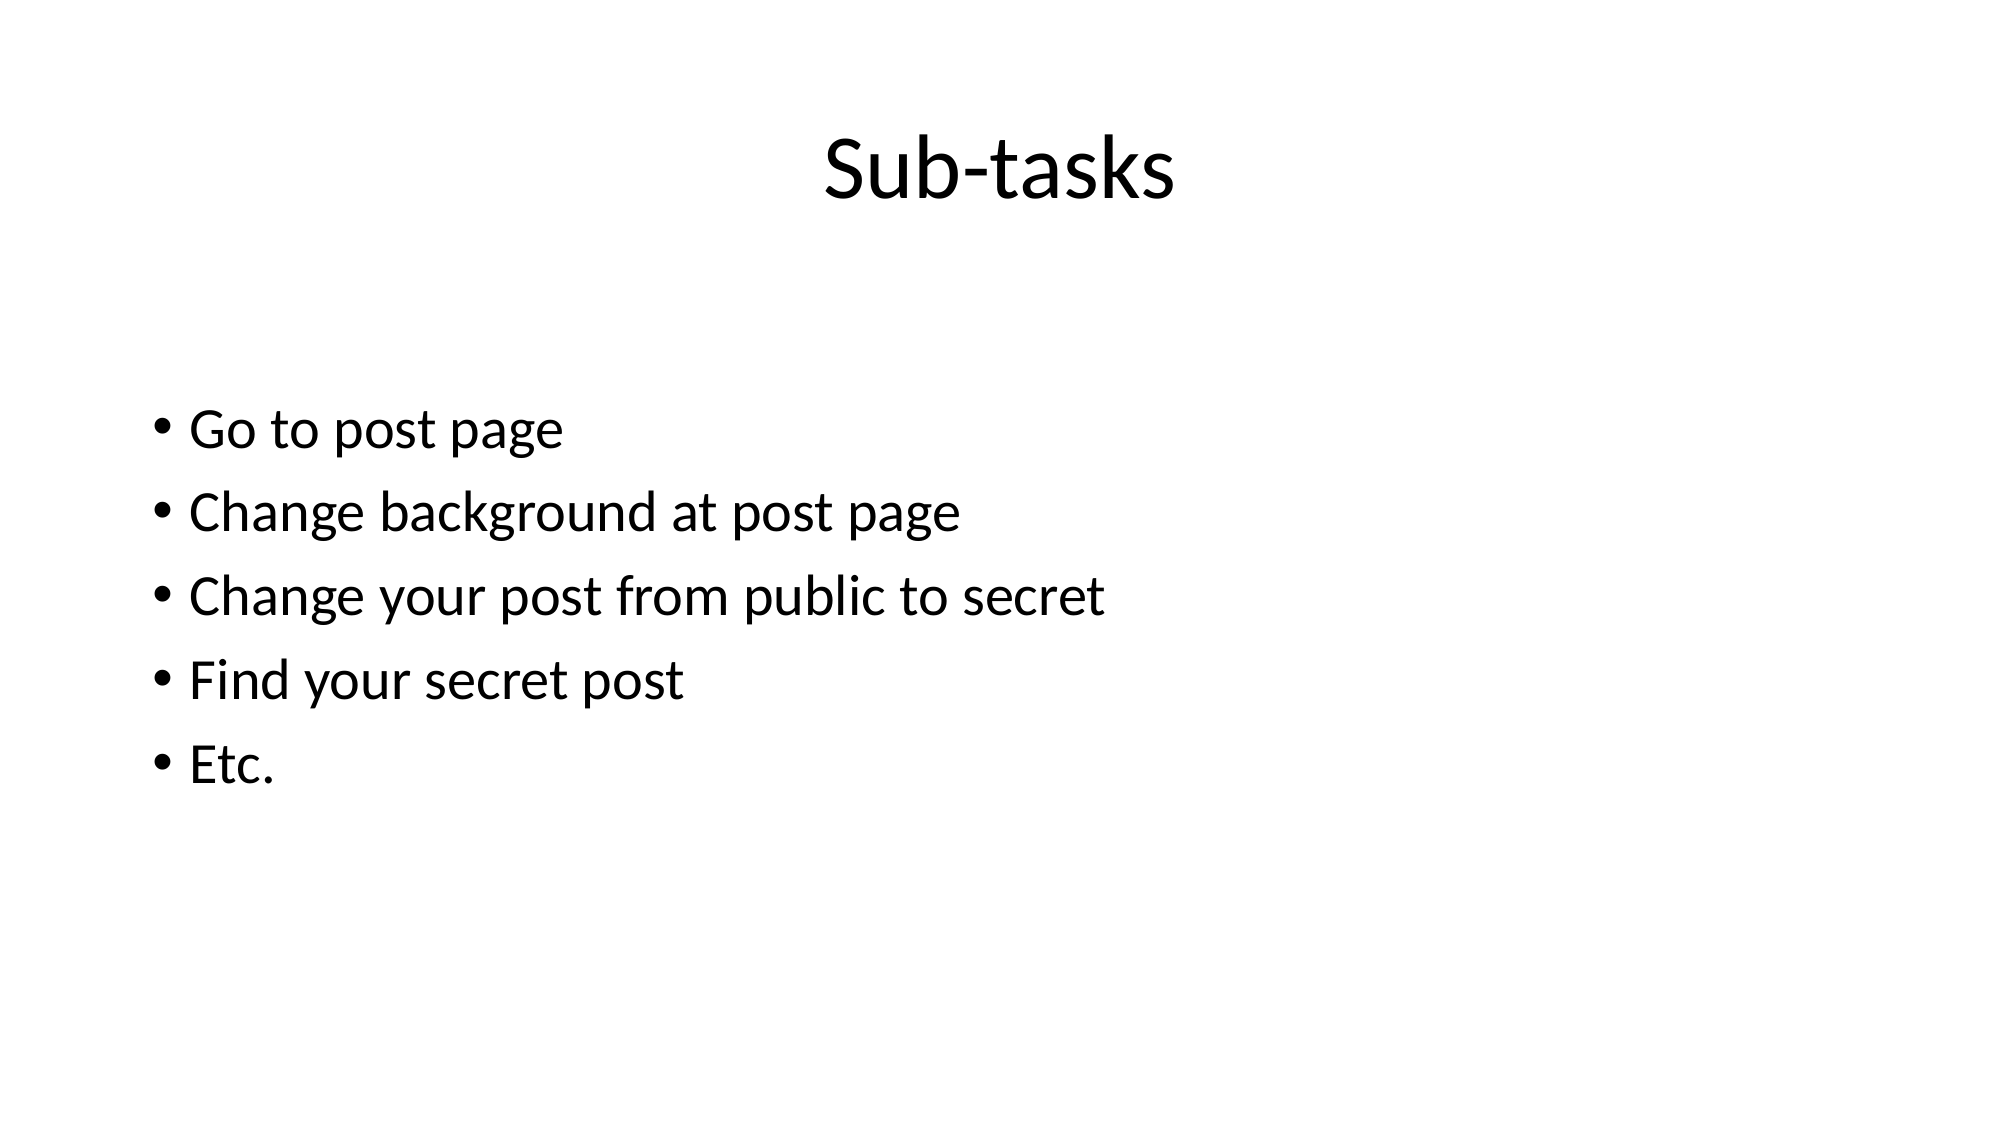

# Sub-tasks

Go to post page
Change background at post page
Change your post from public to secret
Find your secret post
Etc.